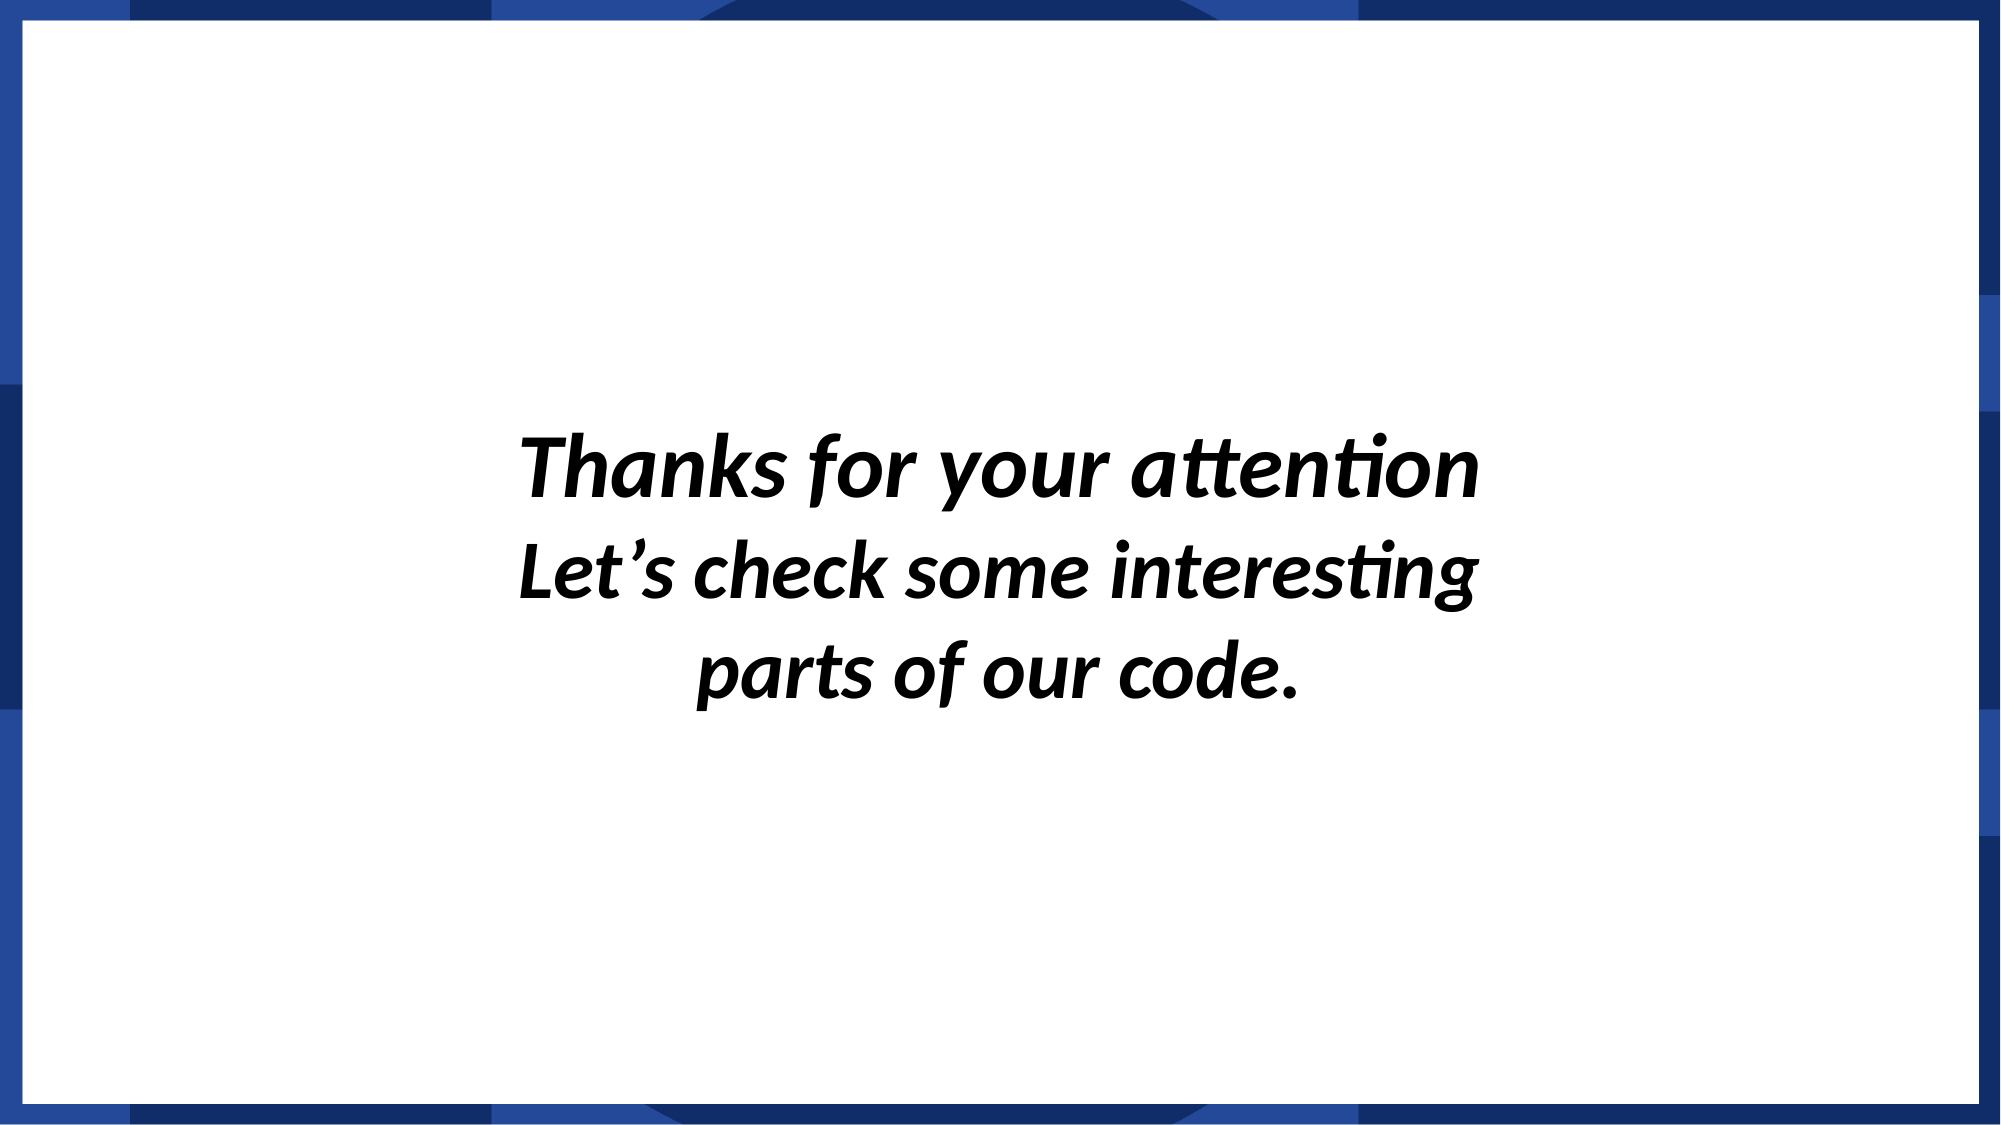

Thanks for your attention
Let’s check some interesting parts of our code.